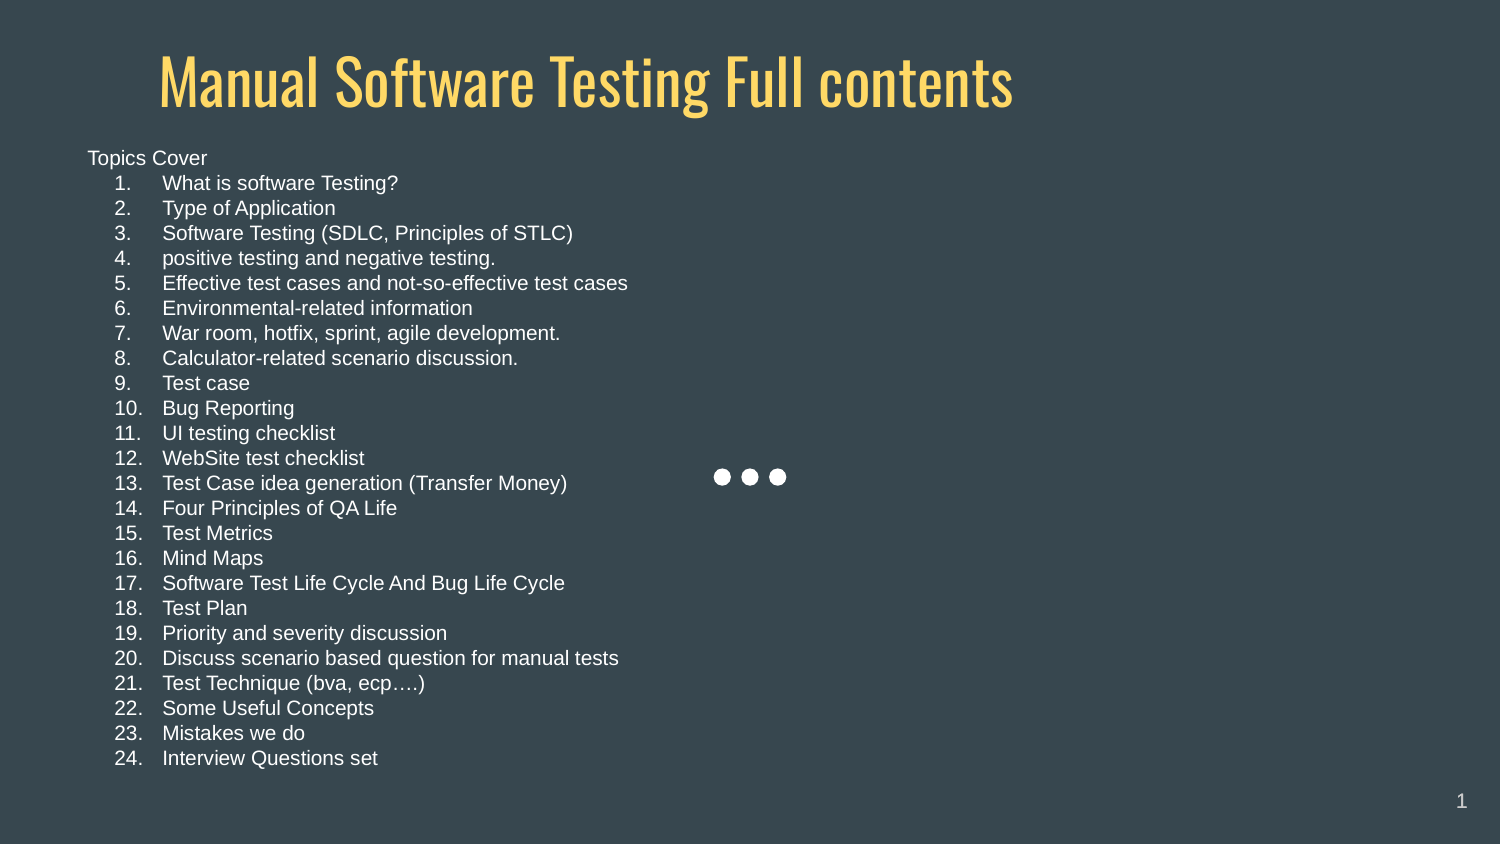

Manual Software Testing Full contents

Topics Cover
What is software Testing?
Type of Application
Software Testing (SDLC, Principles of STLC)
positive testing and negative testing.
Effective test cases and not-so-effective test cases
Environmental-related information
War room, hotfix, sprint, agile development.
Calculator-related scenario discussion.
Test case
Bug Reporting
UI testing checklist
WebSite test checklist
Test Case idea generation (Transfer Money)
Four Principles of QA Life
Test Metrics
Mind Maps
Software Test Life Cycle And Bug Life Cycle
Test Plan
Priority and severity discussion
Discuss scenario based question for manual tests
Test Technique (bva, ecp….)
Some Useful Concepts
Mistakes we do
Interview Questions set

1
1